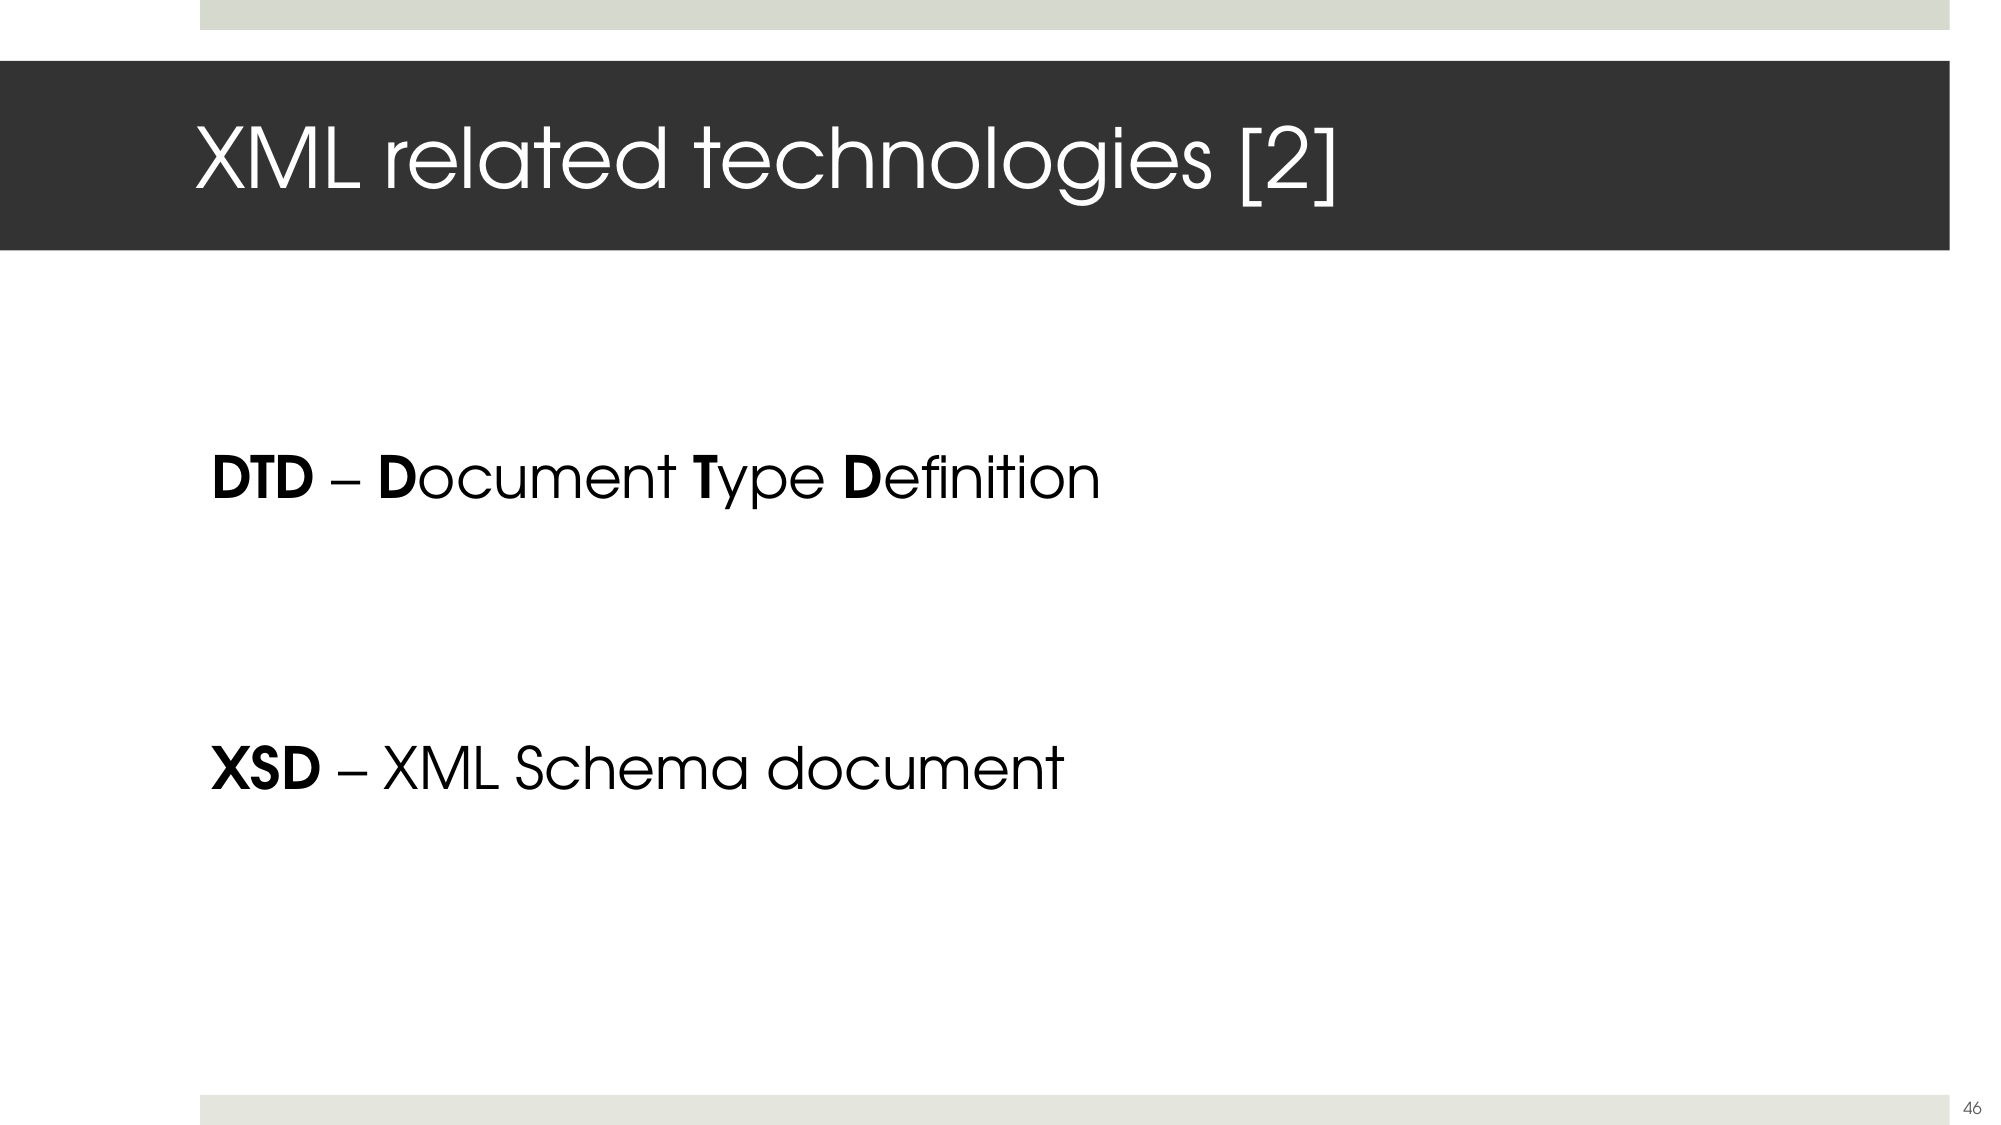

# XML related technologies [2]
DTD – Document Type Definition
XSD – XML Schema document
46